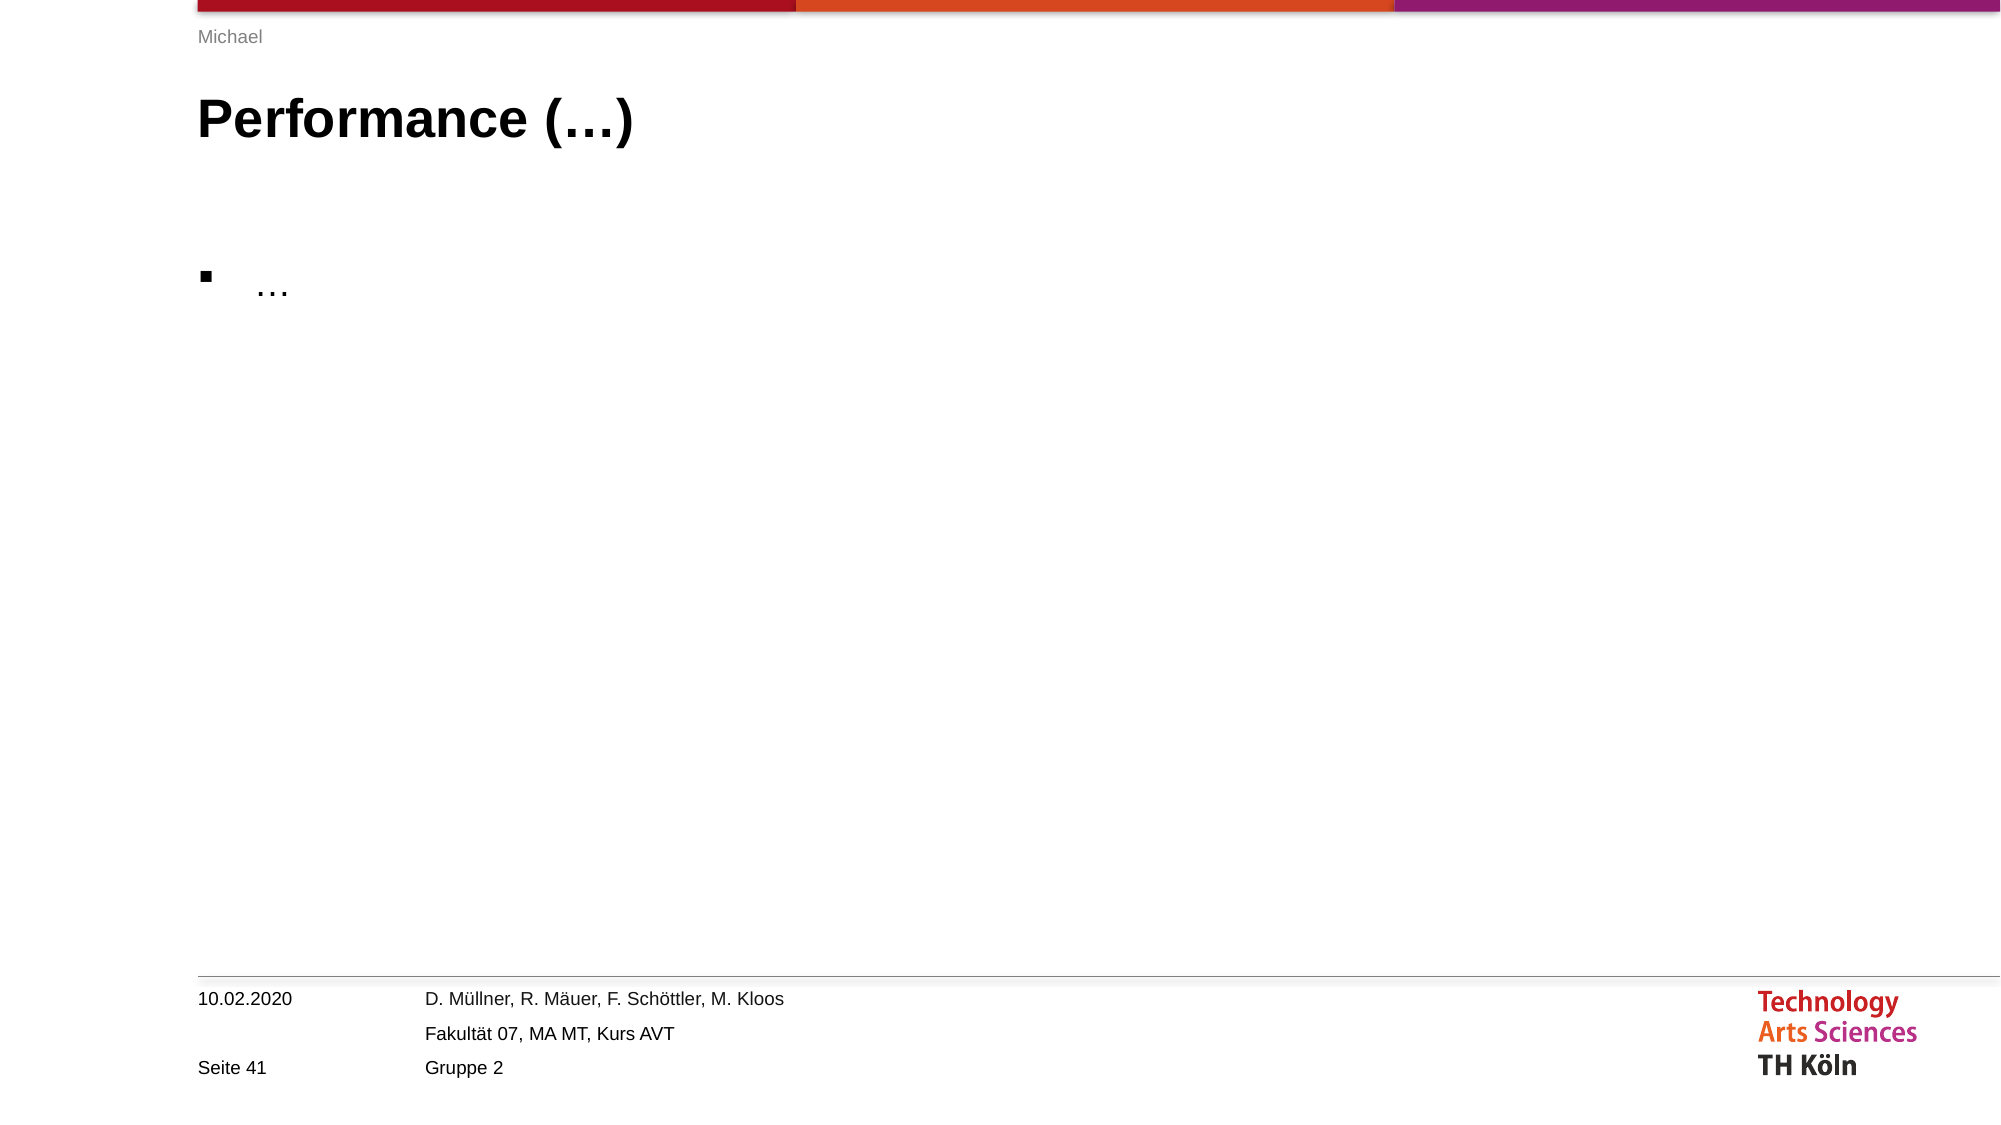

Michael
# Performance (…)
…
10.02.2020
Seite 41